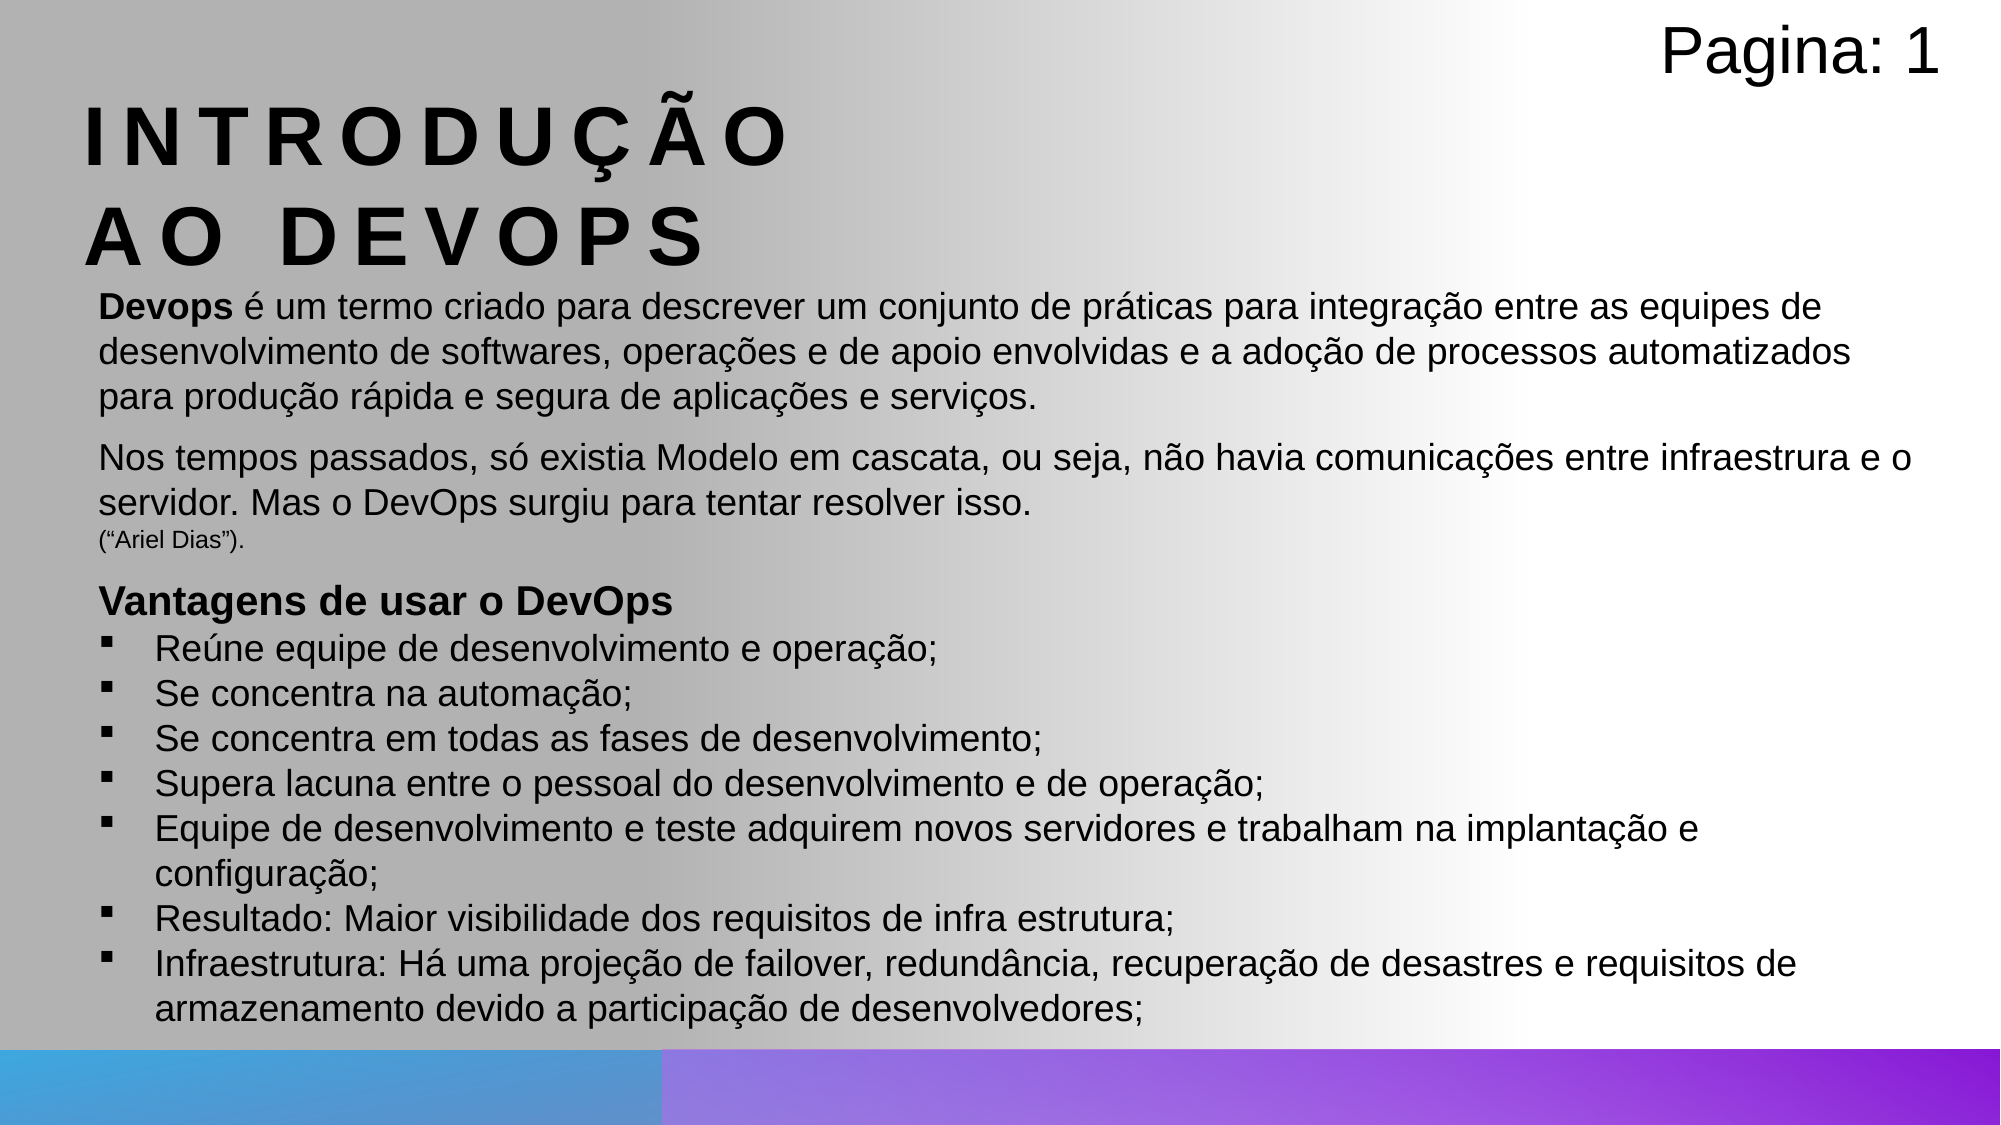

Pagina: 1
INTRODUÇÃO AO DEVOPS

Devops é um termo criado para descrever um conjunto de práticas para integração entre as equipes de desenvolvimento de softwares, operações e de apoio envolvidas e a adoção de processos automatizados para produção rápida e segura de aplicações e serviços.
Nos tempos passados, só existia Modelo em cascata, ou seja, não havia comunicações entre infraestrura e o servidor. Mas o DevOps surgiu para tentar resolver isso.
(“Ariel Dias”).
Vantagens de usar o DevOps
Reúne equipe de desenvolvimento e operação;
Se concentra na automação;
Se concentra em todas as fases de desenvolvimento;
Supera lacuna entre o pessoal do desenvolvimento e de operação;
Equipe de desenvolvimento e teste adquirem novos servidores e trabalham na implantação e configuração;
Resultado: Maior visibilidade dos requisitos de infra estrutura;
Infraestrutura: Há uma projeção de failover, redundância, recuperação de desastres e requisitos de armazenamento devido a participação de desenvolvedores;